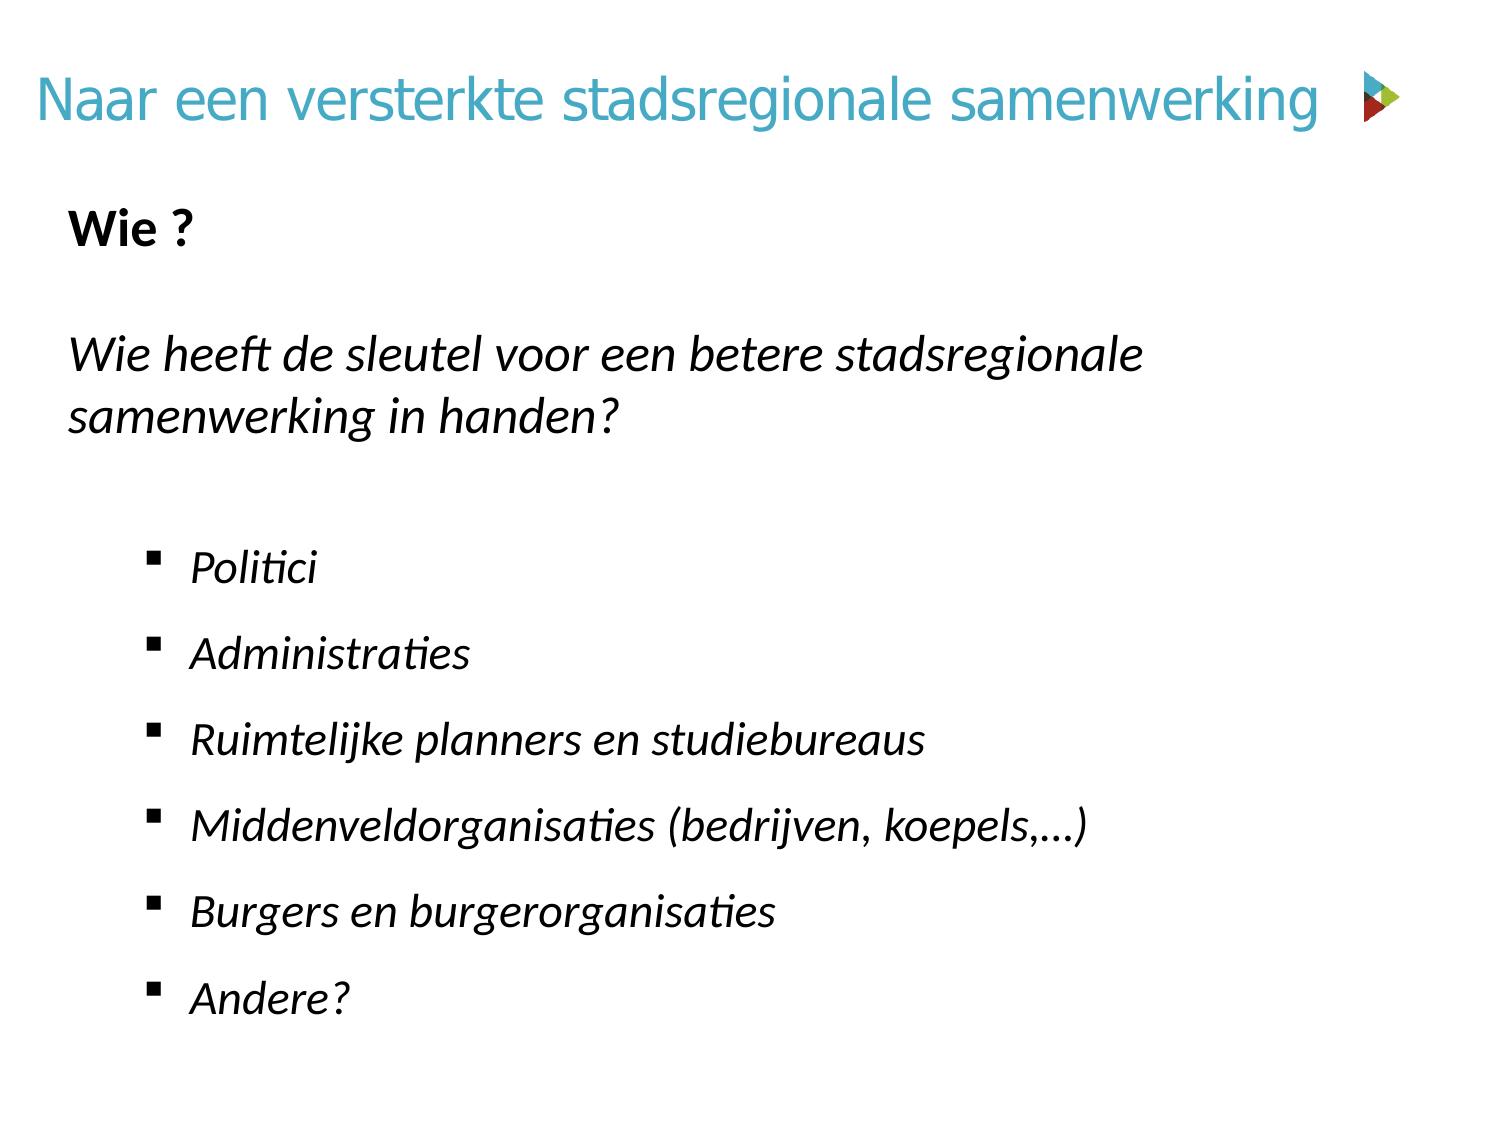

Naar een versterkte stadsregionale samenwerking

Wie ?

Wie heeft de sleutel voor een betere stadsregionale samenwerking in handen?

Politici
Administraties
Ruimtelijke planners en studiebureaus
Middenveldorganisaties (bedrijven, koepels,…)
Burgers en burgerorganisaties
Andere?